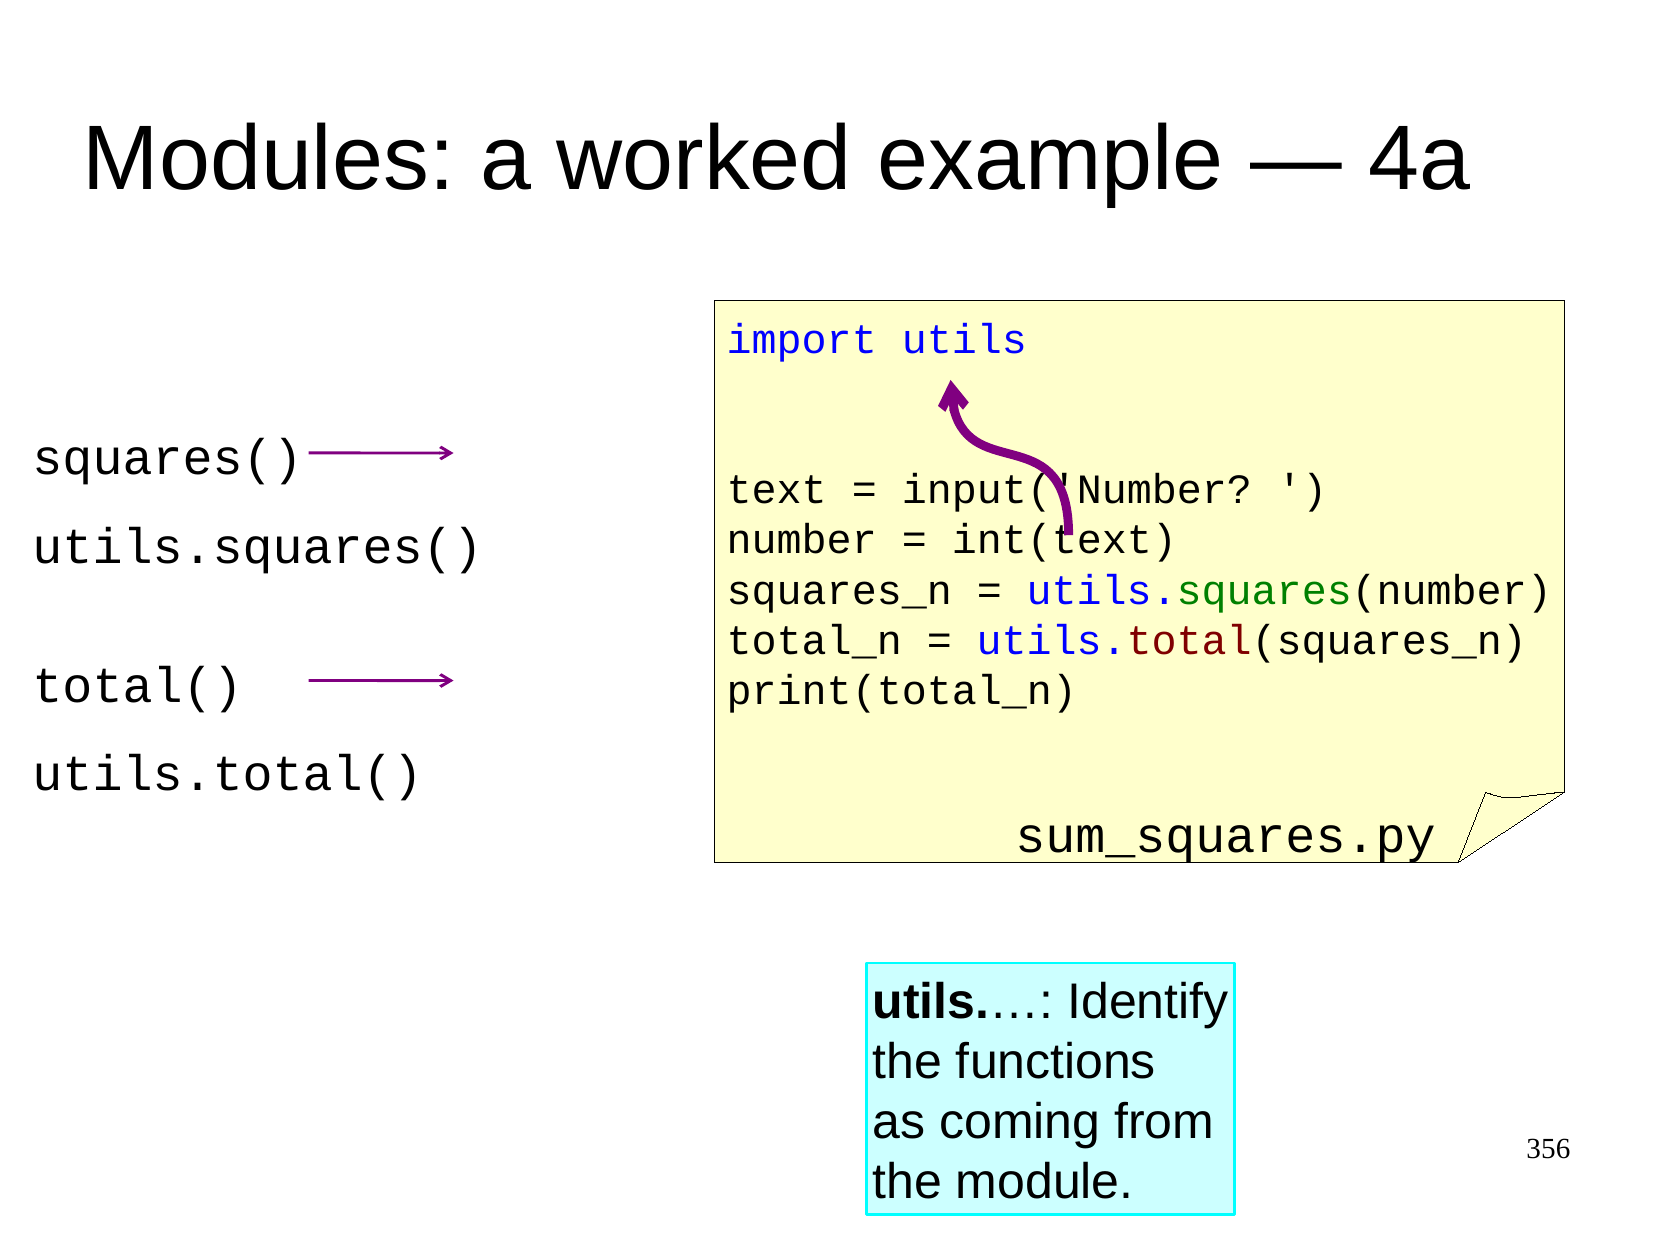

Modules: a worked example ― 4a
import utils

text = input('Number? ')
number = int(text)
squares_n = utils.squares(number)
total_n = utils.total(squares_n)
print(total_n)

squares()

utils.squares()

total()

utils.total()
sum_squares.py
utils.…: Identify
the functions
as coming from
the module.
356